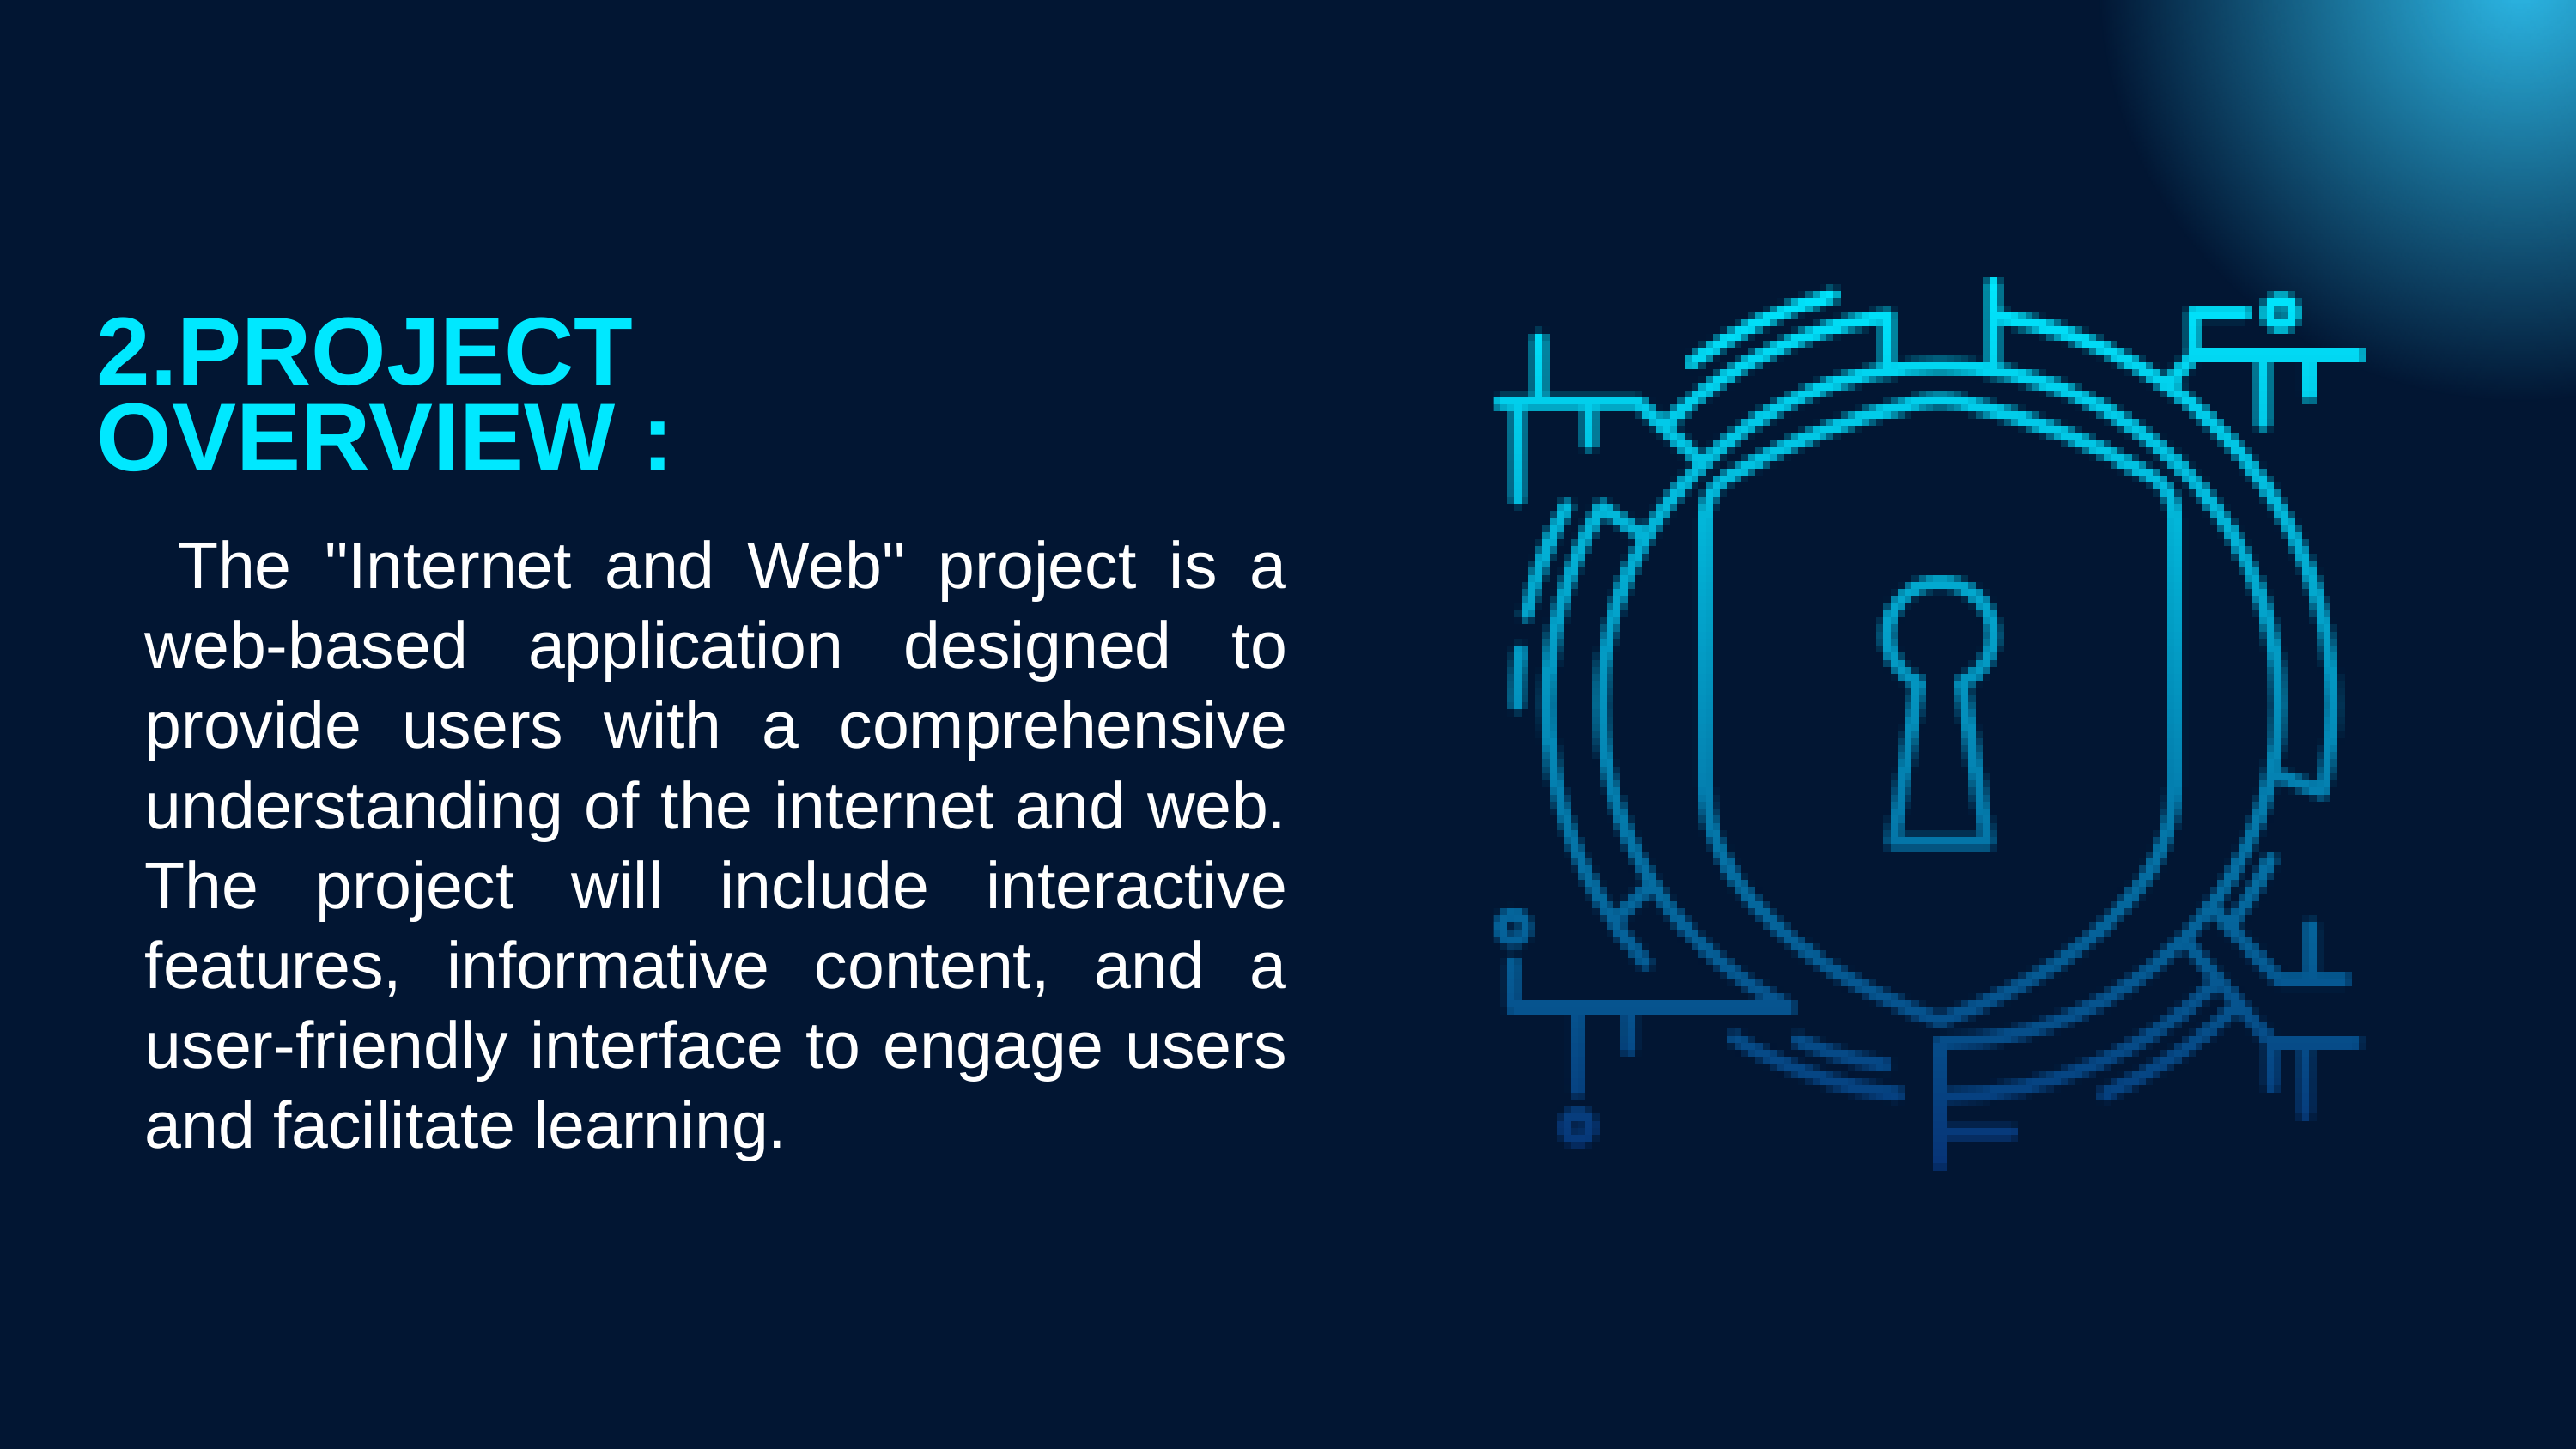

2.PROJECT OVERVIEW :

 The "Internet and Web" project is a web-based application designed to provide users with a comprehensive understanding of the internet and web. The project will include interactive features, informative content, and a user-friendly interface to engage users and facilitate learning.